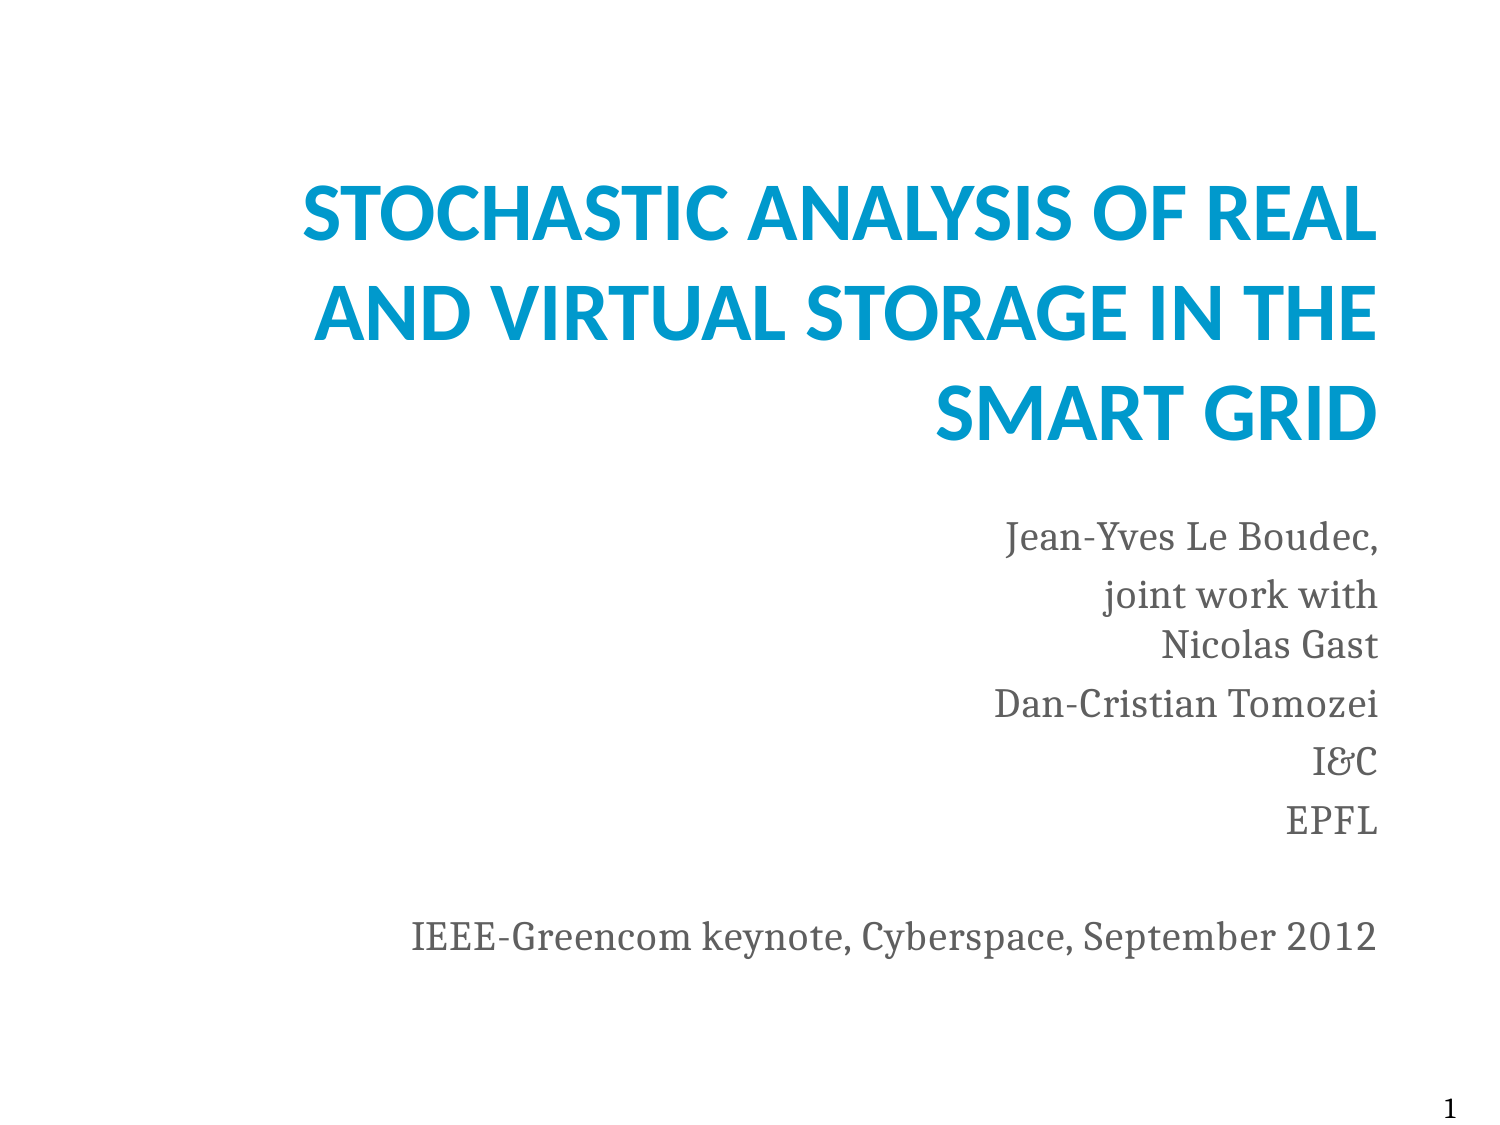

# Stochastic Analysis of Real and virtual storage in the smart grid
Jean-Yves Le Boudec,
joint work with
Nicolas Gast
Dan-Cristian Tomozei
I&C
EPFL

IEEE-Greencom keynote, Cyberspace, September 2012

1